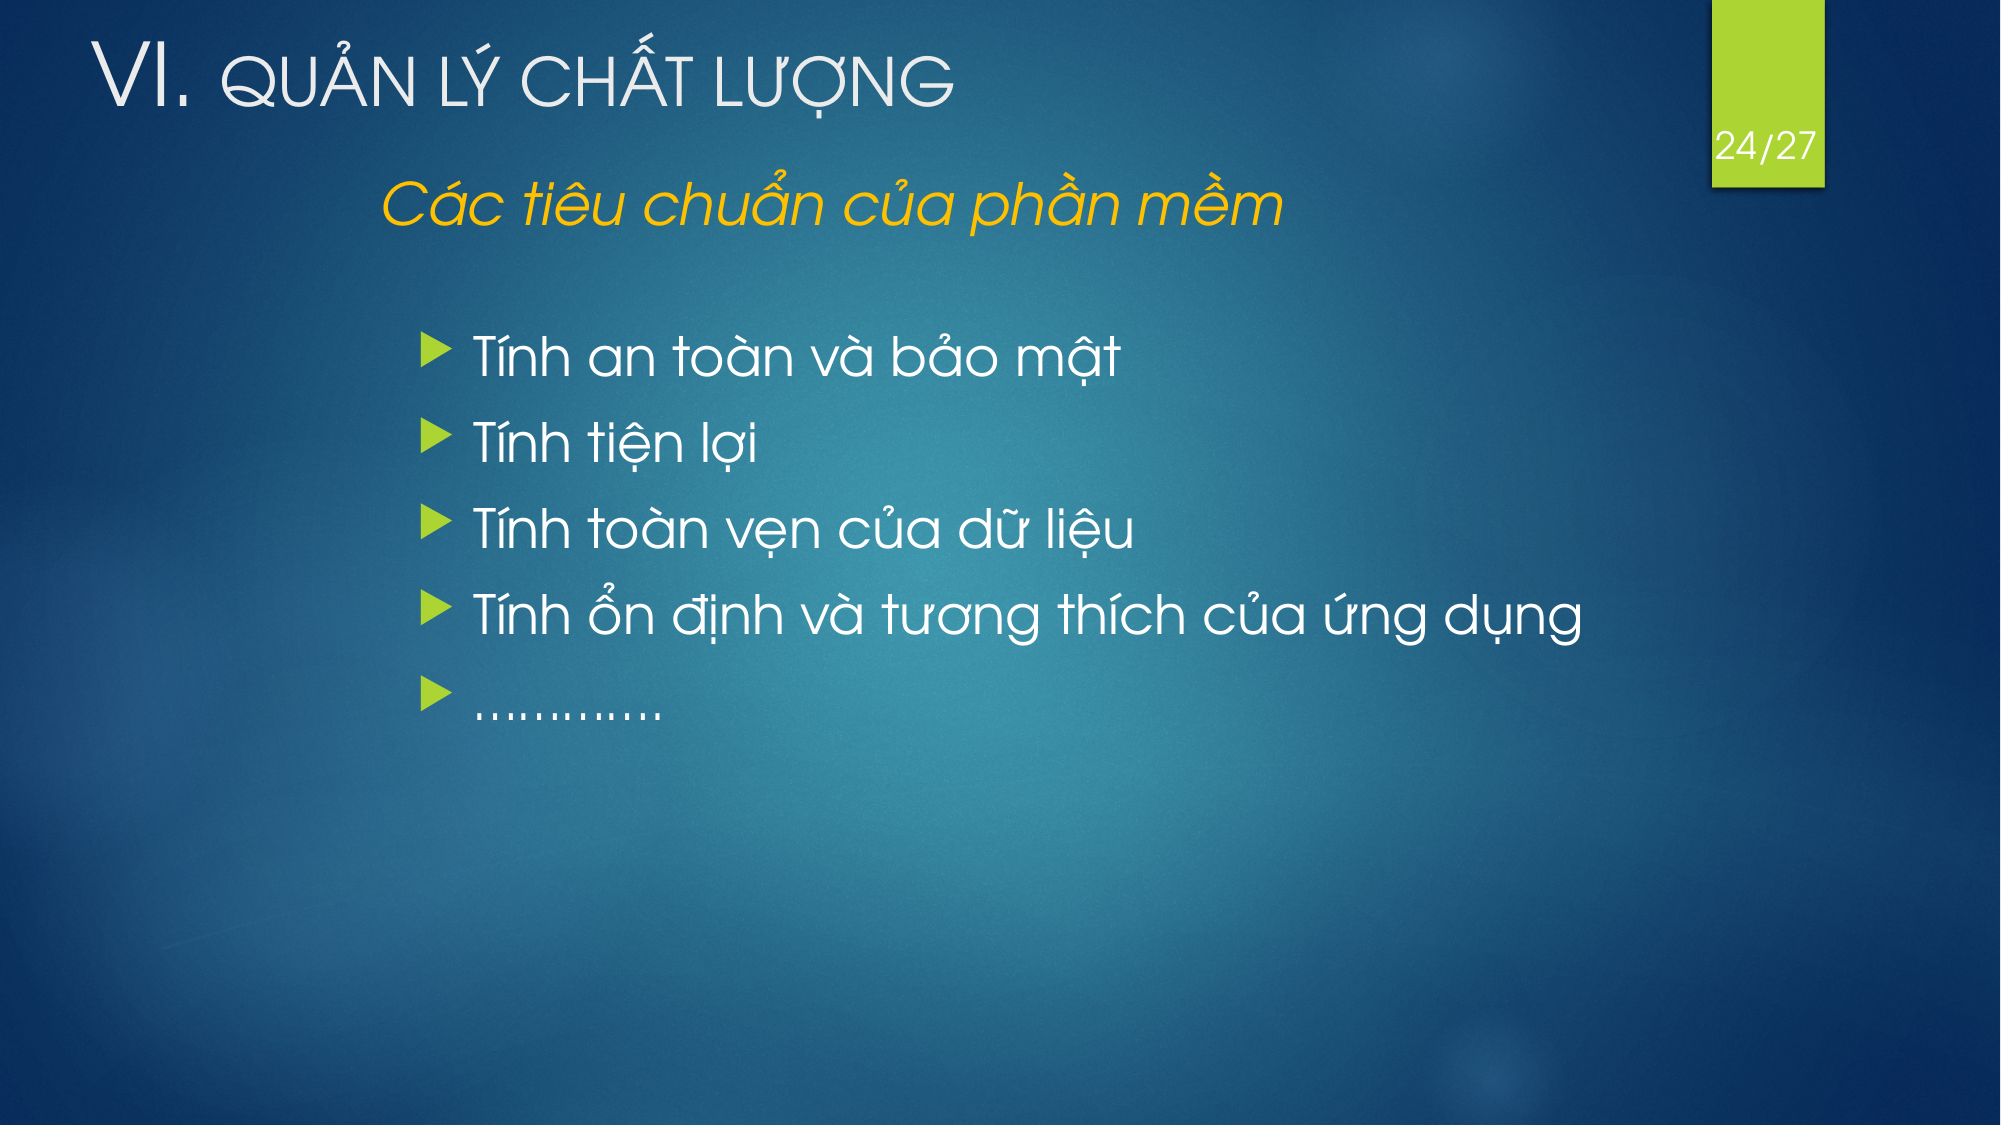

# VI. QUẢN LÝ CHẤT LƯỢNG
24/27
 Các tiêu chuẩn của phần mềm
Tính an toàn và bảo mật
Tính tiện lợi
Tính toàn vẹn của dữ liệu
Tính ổn định và tương thích của ứng dụng
………….